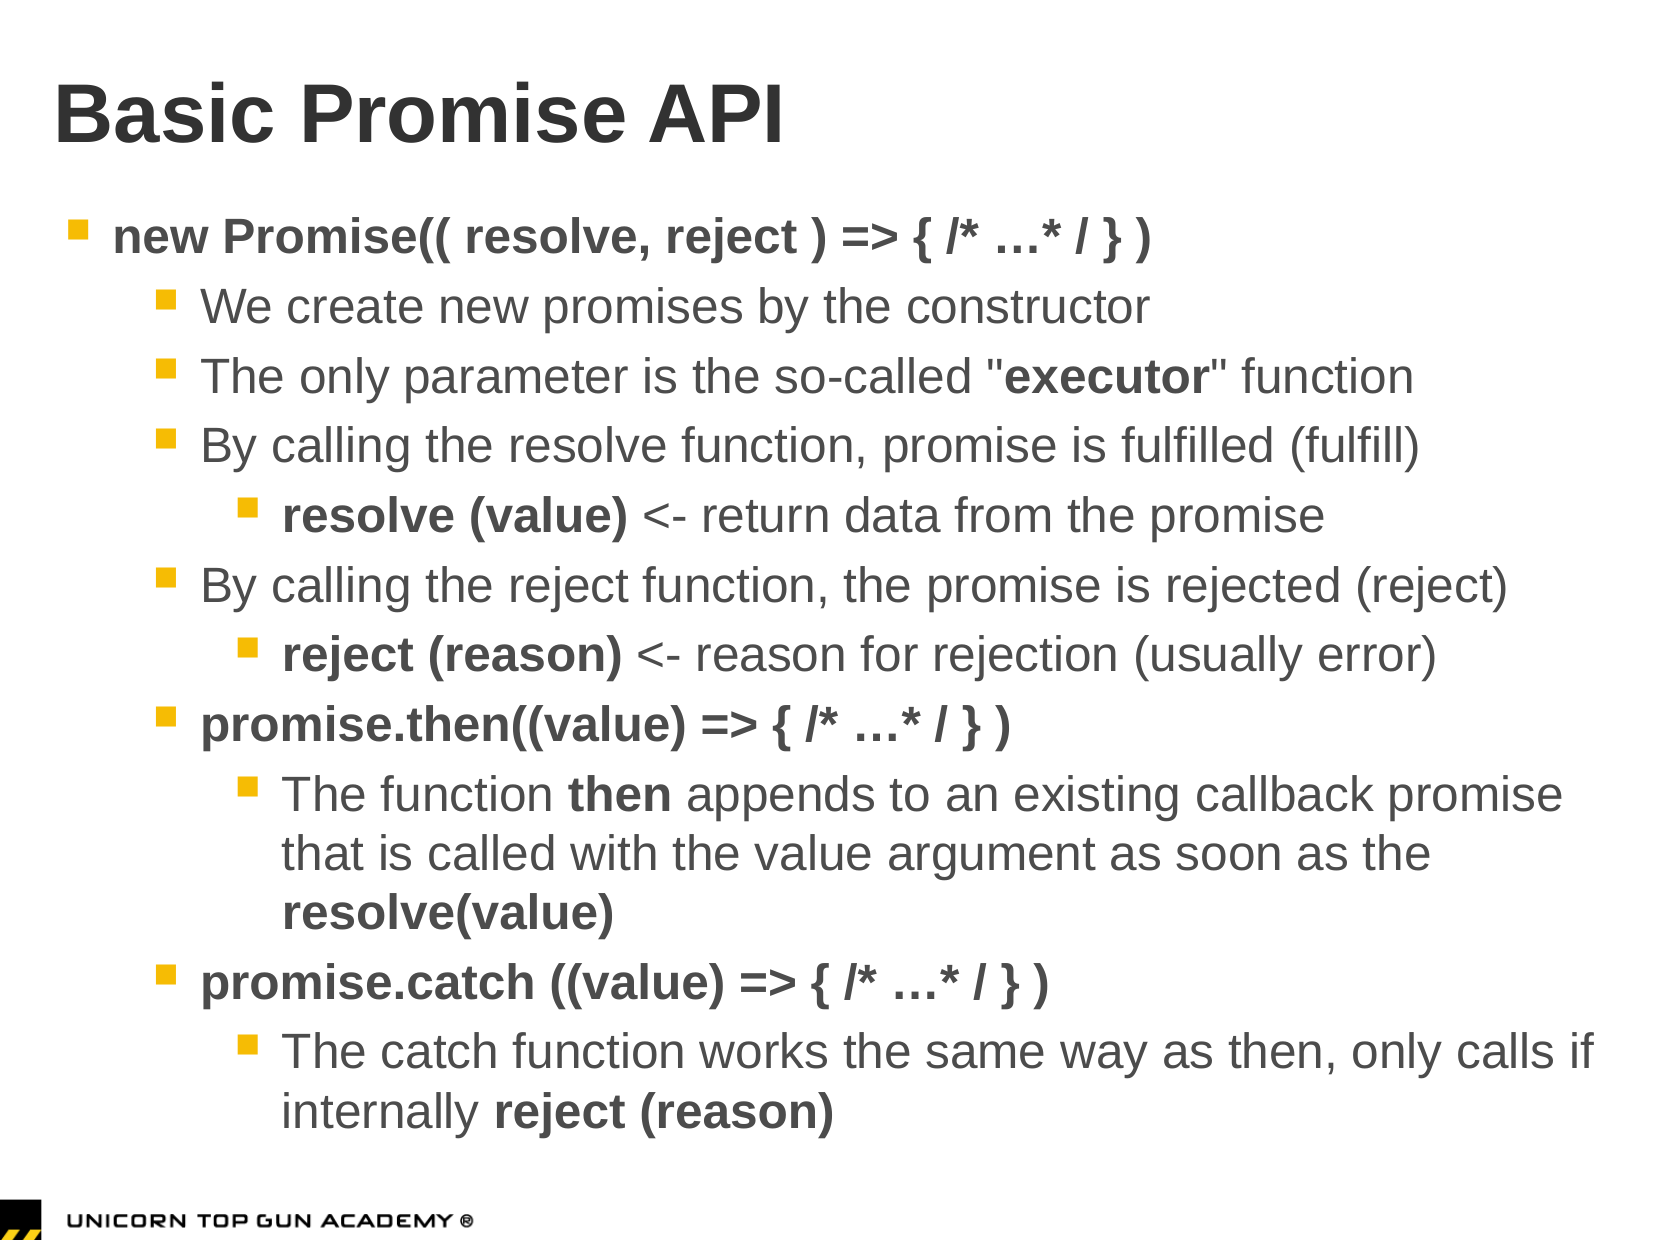

# Basic Promise API
new Promise(( resolve, reject ) => { /* …* / } )
We create new promises by the constructor
The only parameter is the so-called "executor" function
By calling the resolve function, promise is fulfilled (fulfill)
resolve (value) <- return data from the promise
By calling the reject function, the promise is rejected (reject)
reject (reason) <- reason for rejection (usually error)
promise.then((value) => { /* …* / } )
The function then appends to an existing callback promise that is called with the value argument as soon as the resolve(value)
promise.catch ((value) => { /* …* / } )
The catch function works the same way as then, only calls if internally reject (reason)
73